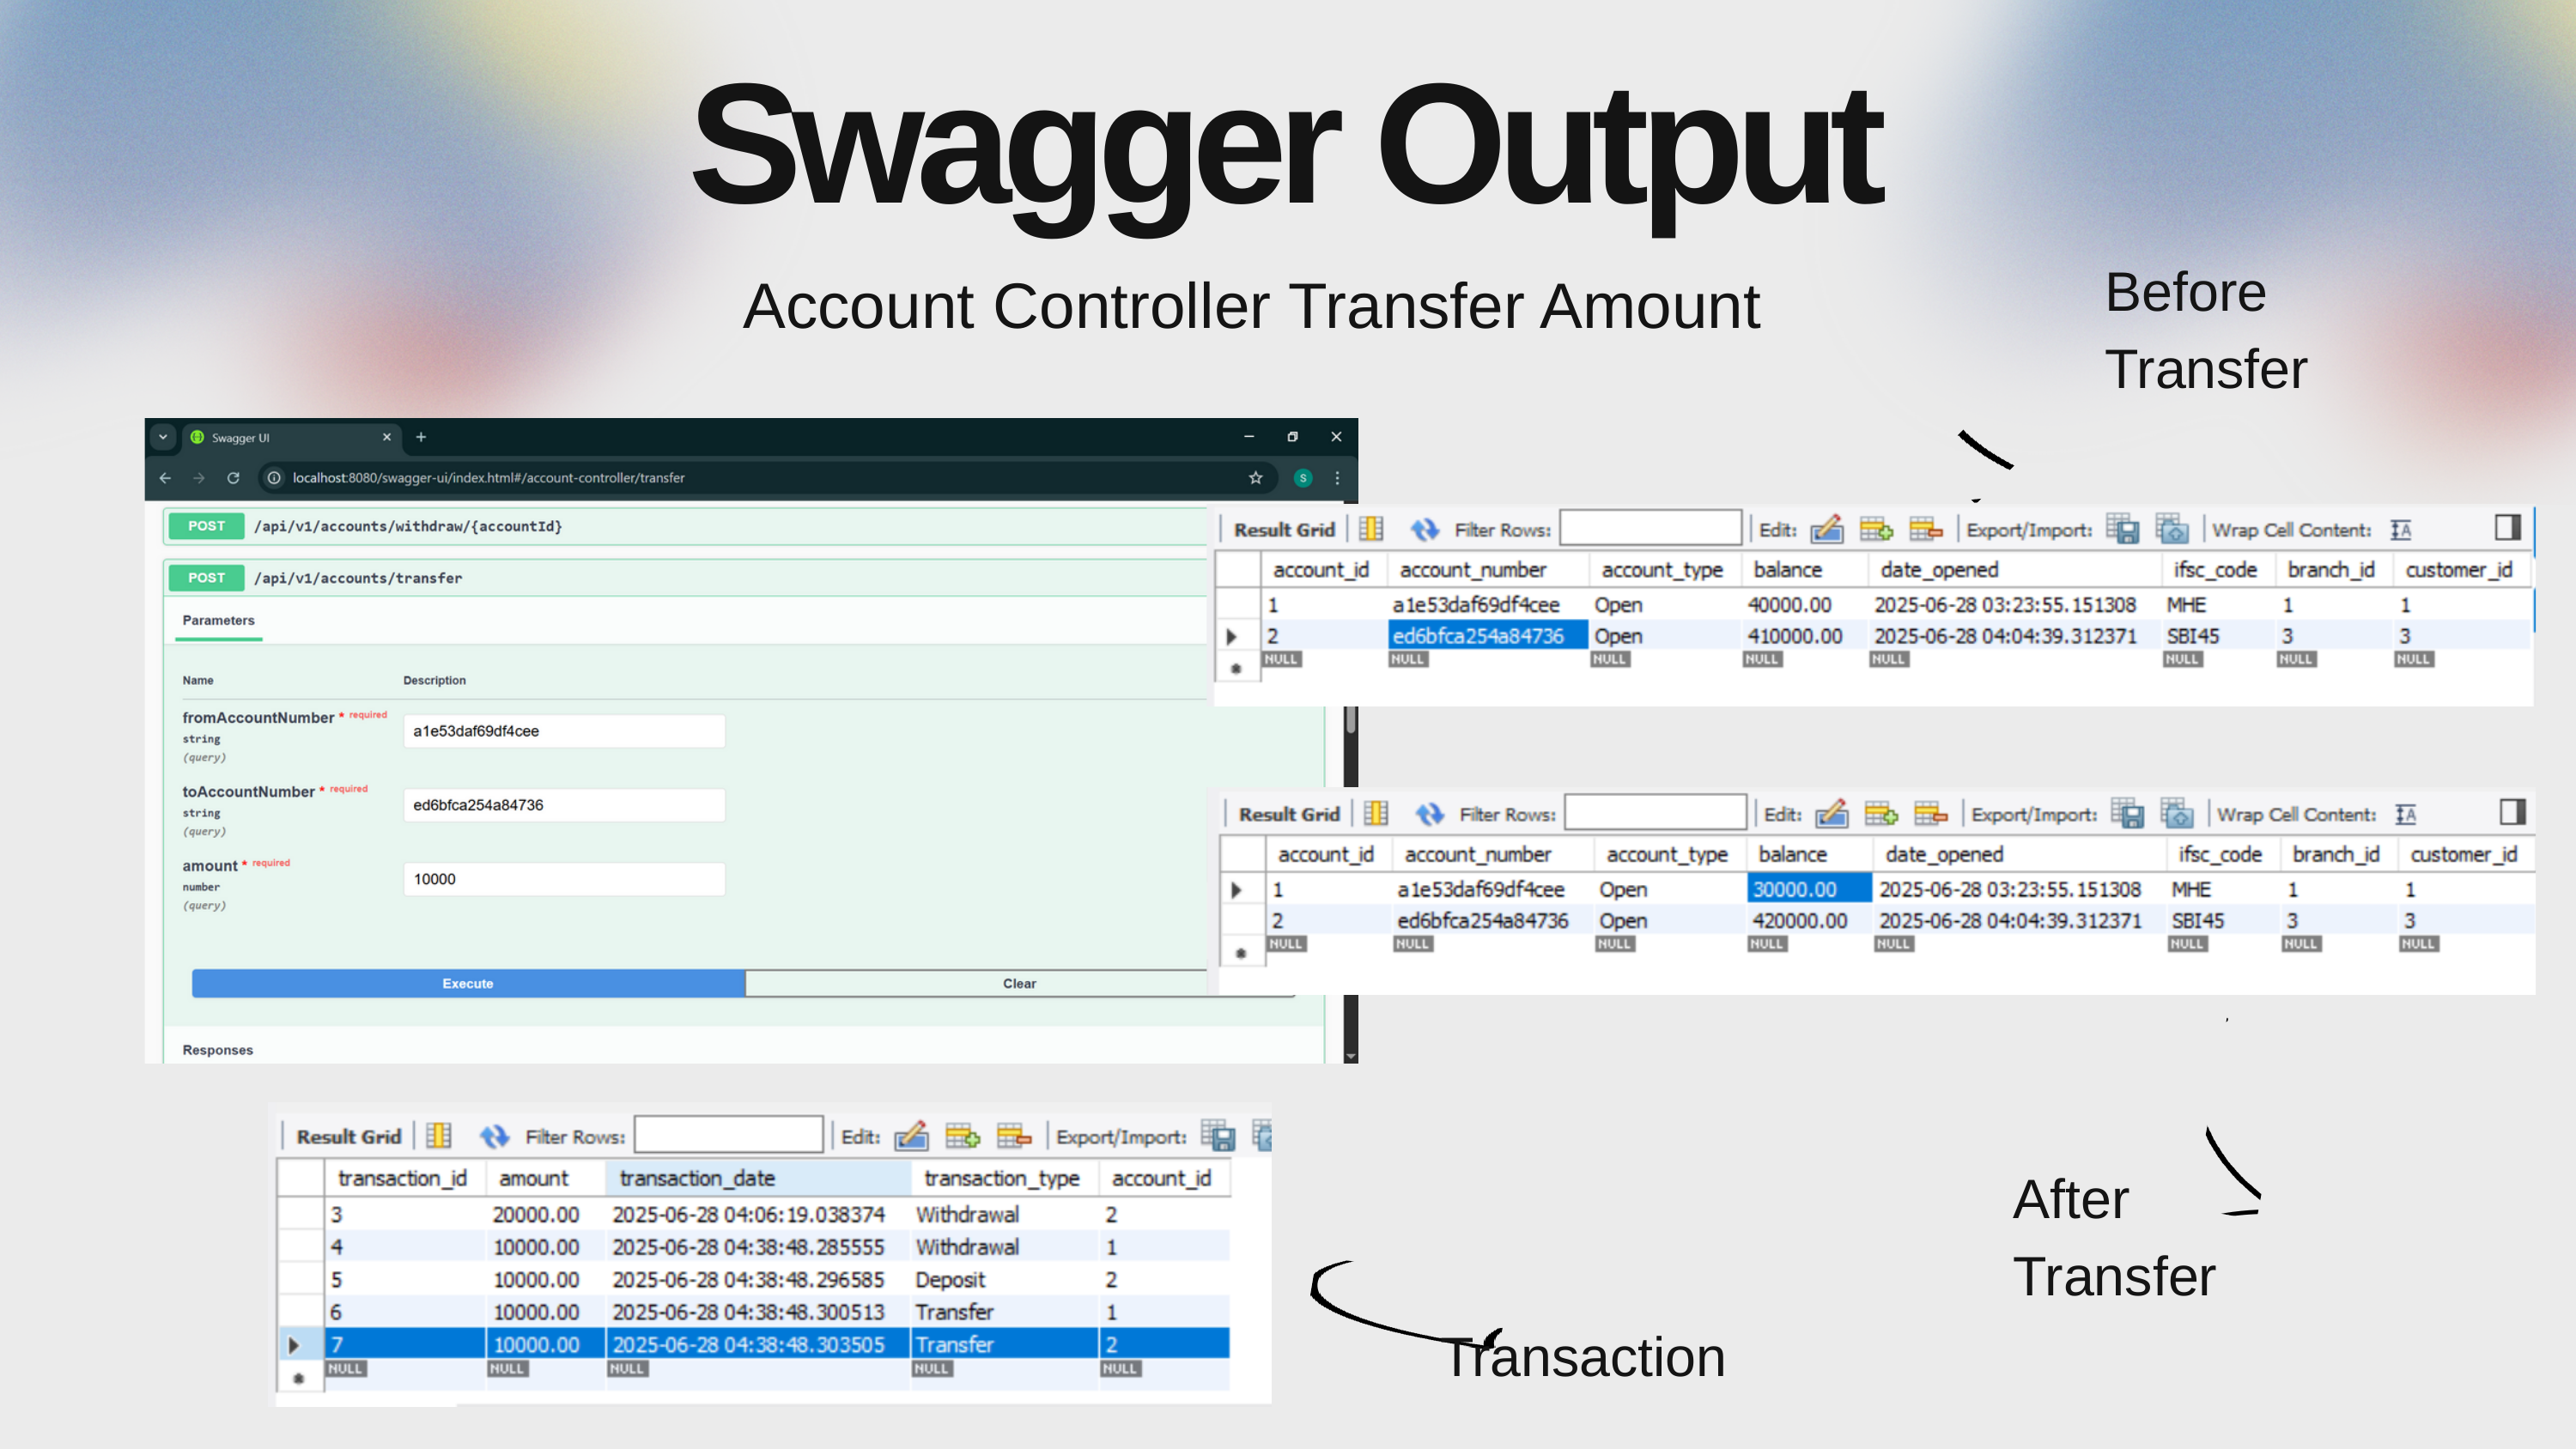

Swagger Output
Before
Transfer
Account Controller Transfer Amount

After
Transfer

Transaction